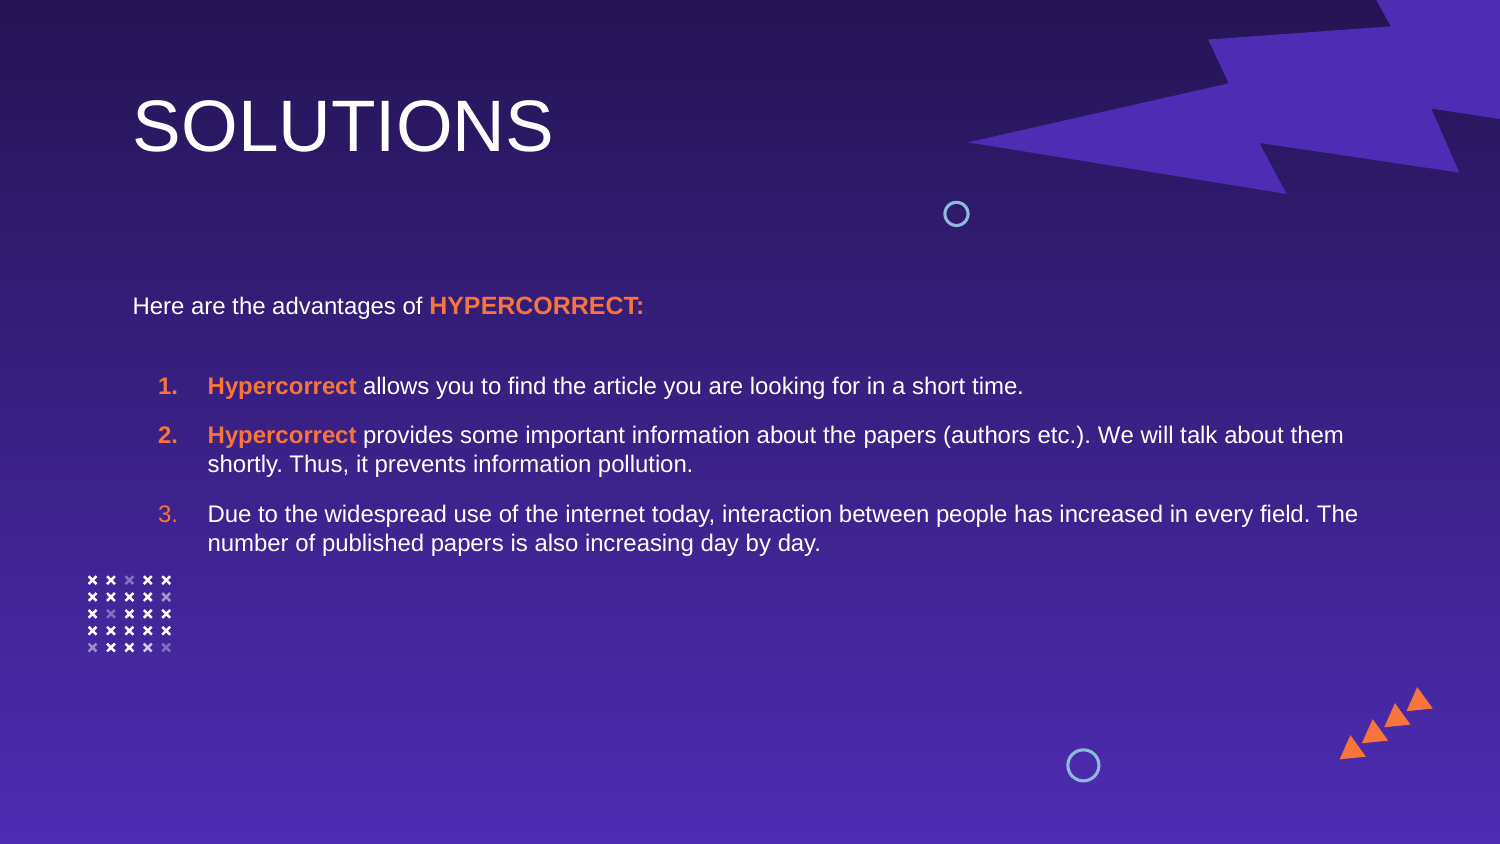

# SOLUTIONS

Here are the advantages of HYPERCORRECT:

Hypercorrect allows you to find the article you are looking for in a short time.
Hypercorrect provides some important information about the papers (authors etc.). We will talk about them shortly. Thus, it prevents information pollution.
Due to the widespread use of the internet today, interaction between people has increased in every field. The number of published papers is also increasing day by day.